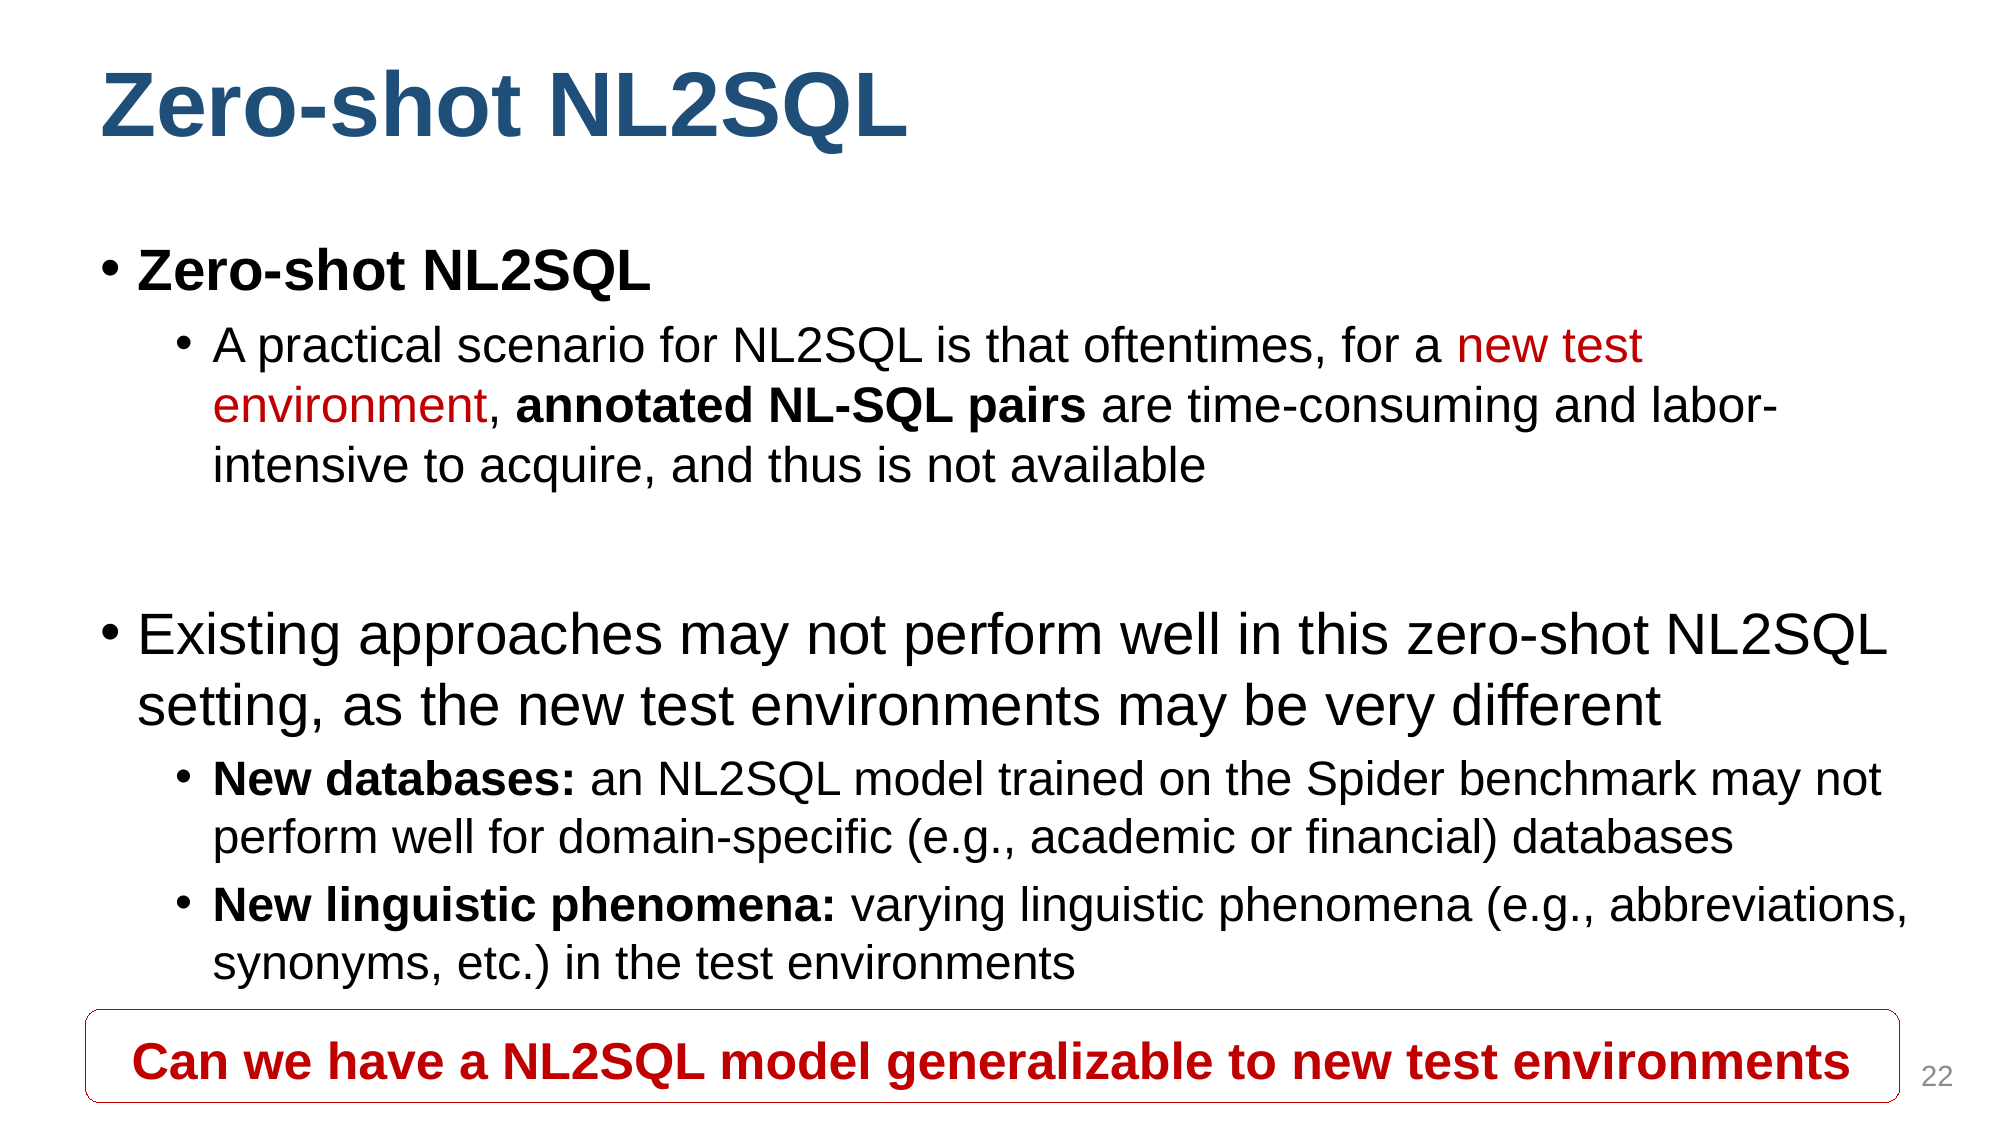

# Zero-shot NL2SQL
Zero-shot NL2SQL
A practical scenario for NL2SQL is that oftentimes, for a new test environment, annotated NL-SQL pairs are time-consuming and labor-intensive to acquire, and thus is not available

Existing approaches may not perform well in this zero-shot NL2SQL setting, as the new test environments may be very different
New databases: an NL2SQL model trained on the Spider benchmark may not perform well for domain-specific (e.g., academic or financial) databases
New linguistic phenomena: varying linguistic phenomena (e.g., abbreviations, synonyms, etc.) in the test environments
Can we have a NL2SQL model generalizable to new test environments

22